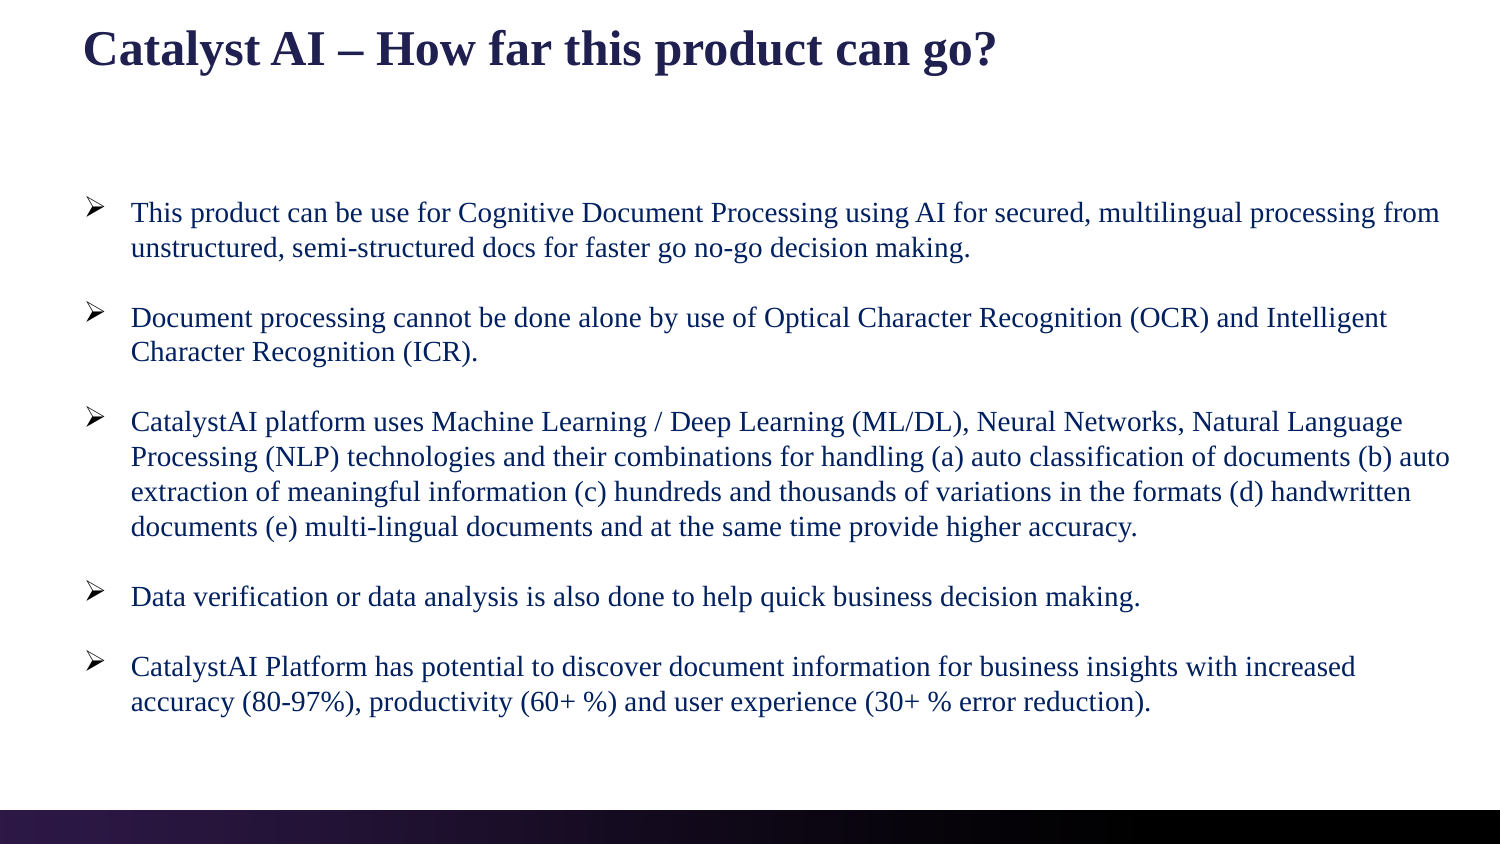

# Catalyst AI – How far this product can go?
This product can be use for Cognitive Document Processing using AI for secured, multilingual processing from unstructured, semi-structured docs for faster go no-go decision making.

Document processing cannot be done alone by use of Optical Character Recognition (OCR) and Intelligent Character Recognition (ICR).

CatalystAI platform uses Machine Learning / Deep Learning (ML/DL), Neural Networks, Natural Language Processing (NLP) technologies and their combinations for handling (a) auto classification of documents (b) auto extraction of meaningful information (c) hundreds and thousands of variations in the formats (d) handwritten documents (e) multi-lingual documents and at the same time provide higher accuracy.

Data verification or data analysis is also done to help quick business decision making.

CatalystAI Platform has potential to discover document information for business insights with increased accuracy (80-97%), productivity (60+ %) and user experience (30+ % error reduction).